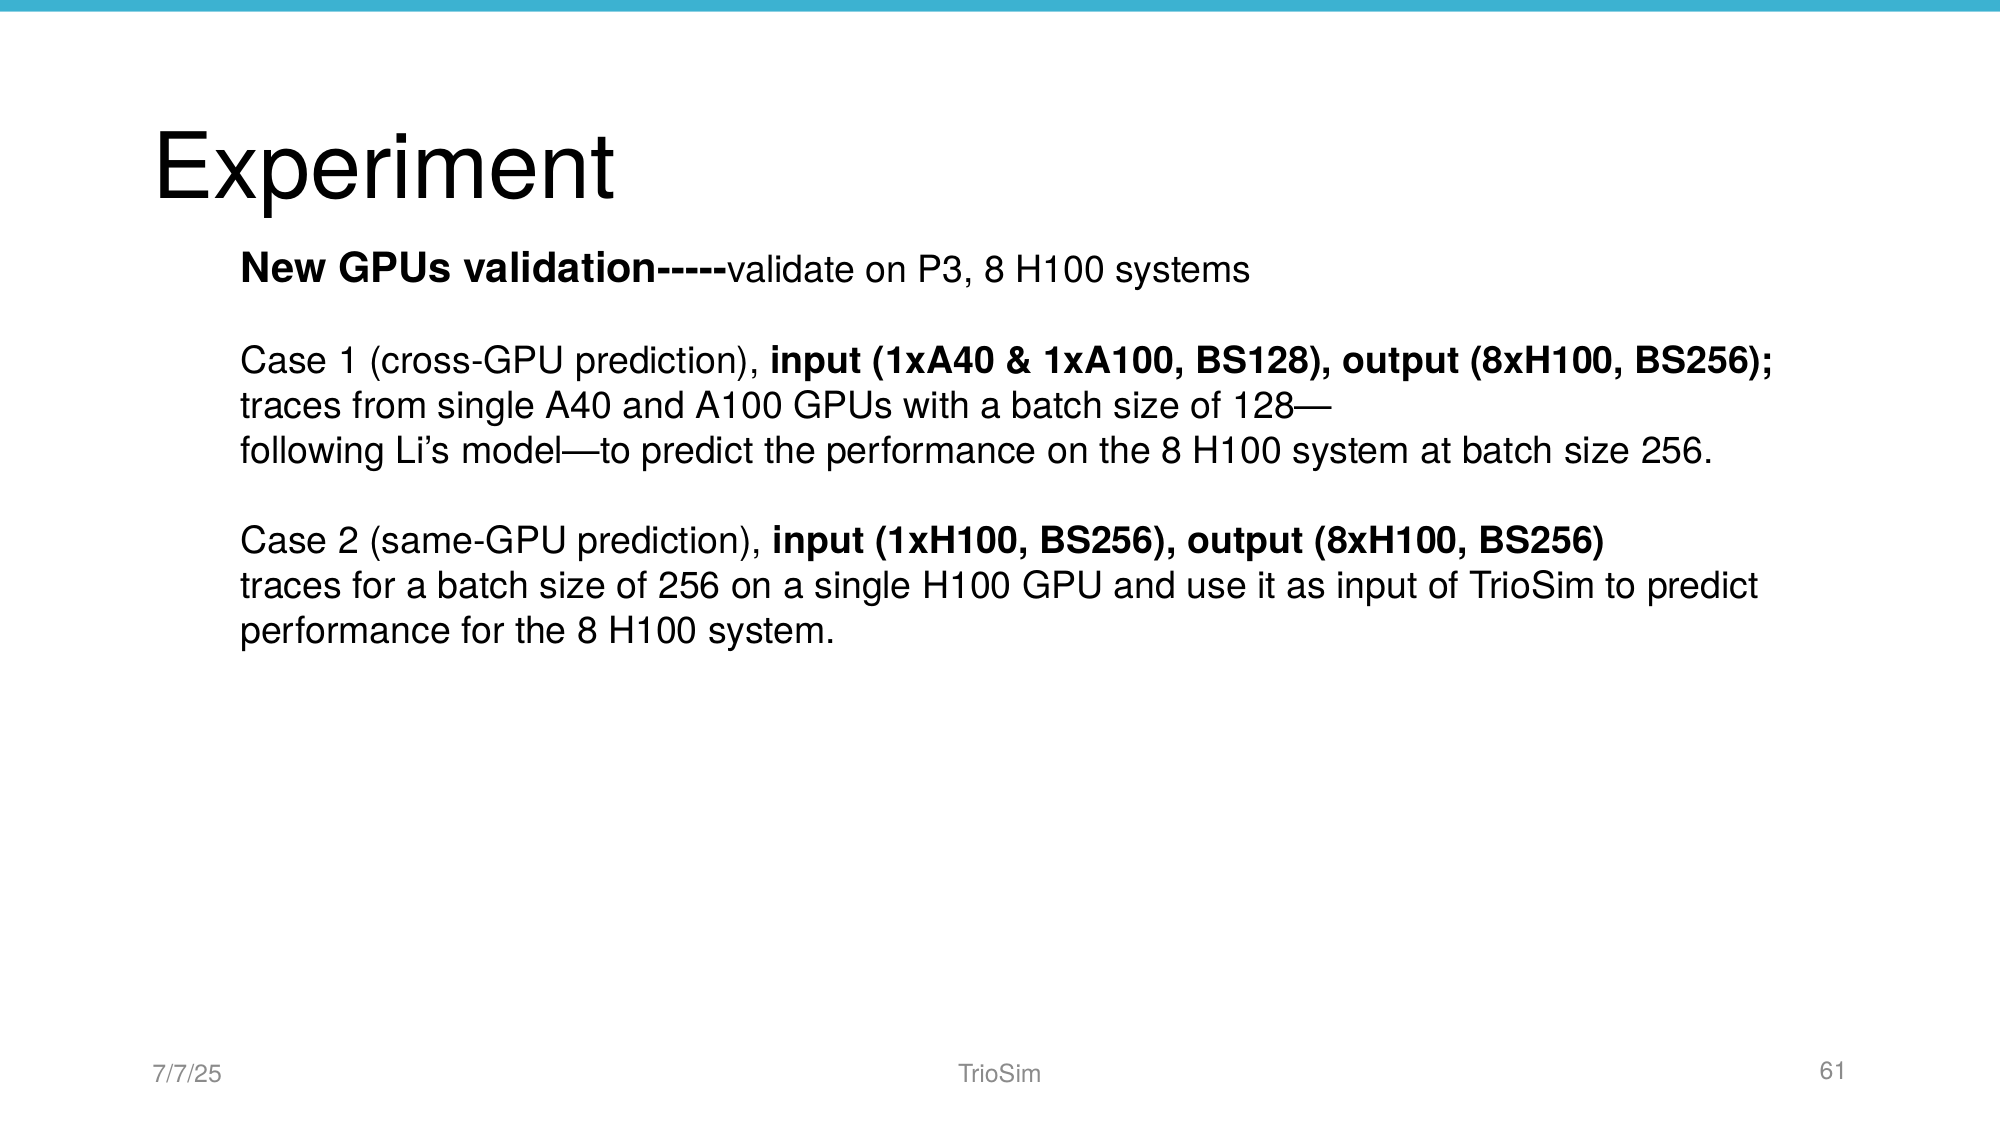

# Experiment
New GPUs validation-----validate on P3, 8 H100 systems

Case 1 (cross-GPU prediction), input (1xA40 & 1xA100, BS128), output (8xH100, BS256);
traces from single A40 and A100 GPUs with a batch size of 128—
following Li’s model—to predict the performance on the 8 H100 system at batch size 256.

Case 2 (same-GPU prediction), input (1xH100, BS256), output (8xH100, BS256)
traces for a batch size of 256 on a single H100 GPU and use it as input of TrioSim to predict performance for the 8 H100 system.

7/7/25
TrioSim
61